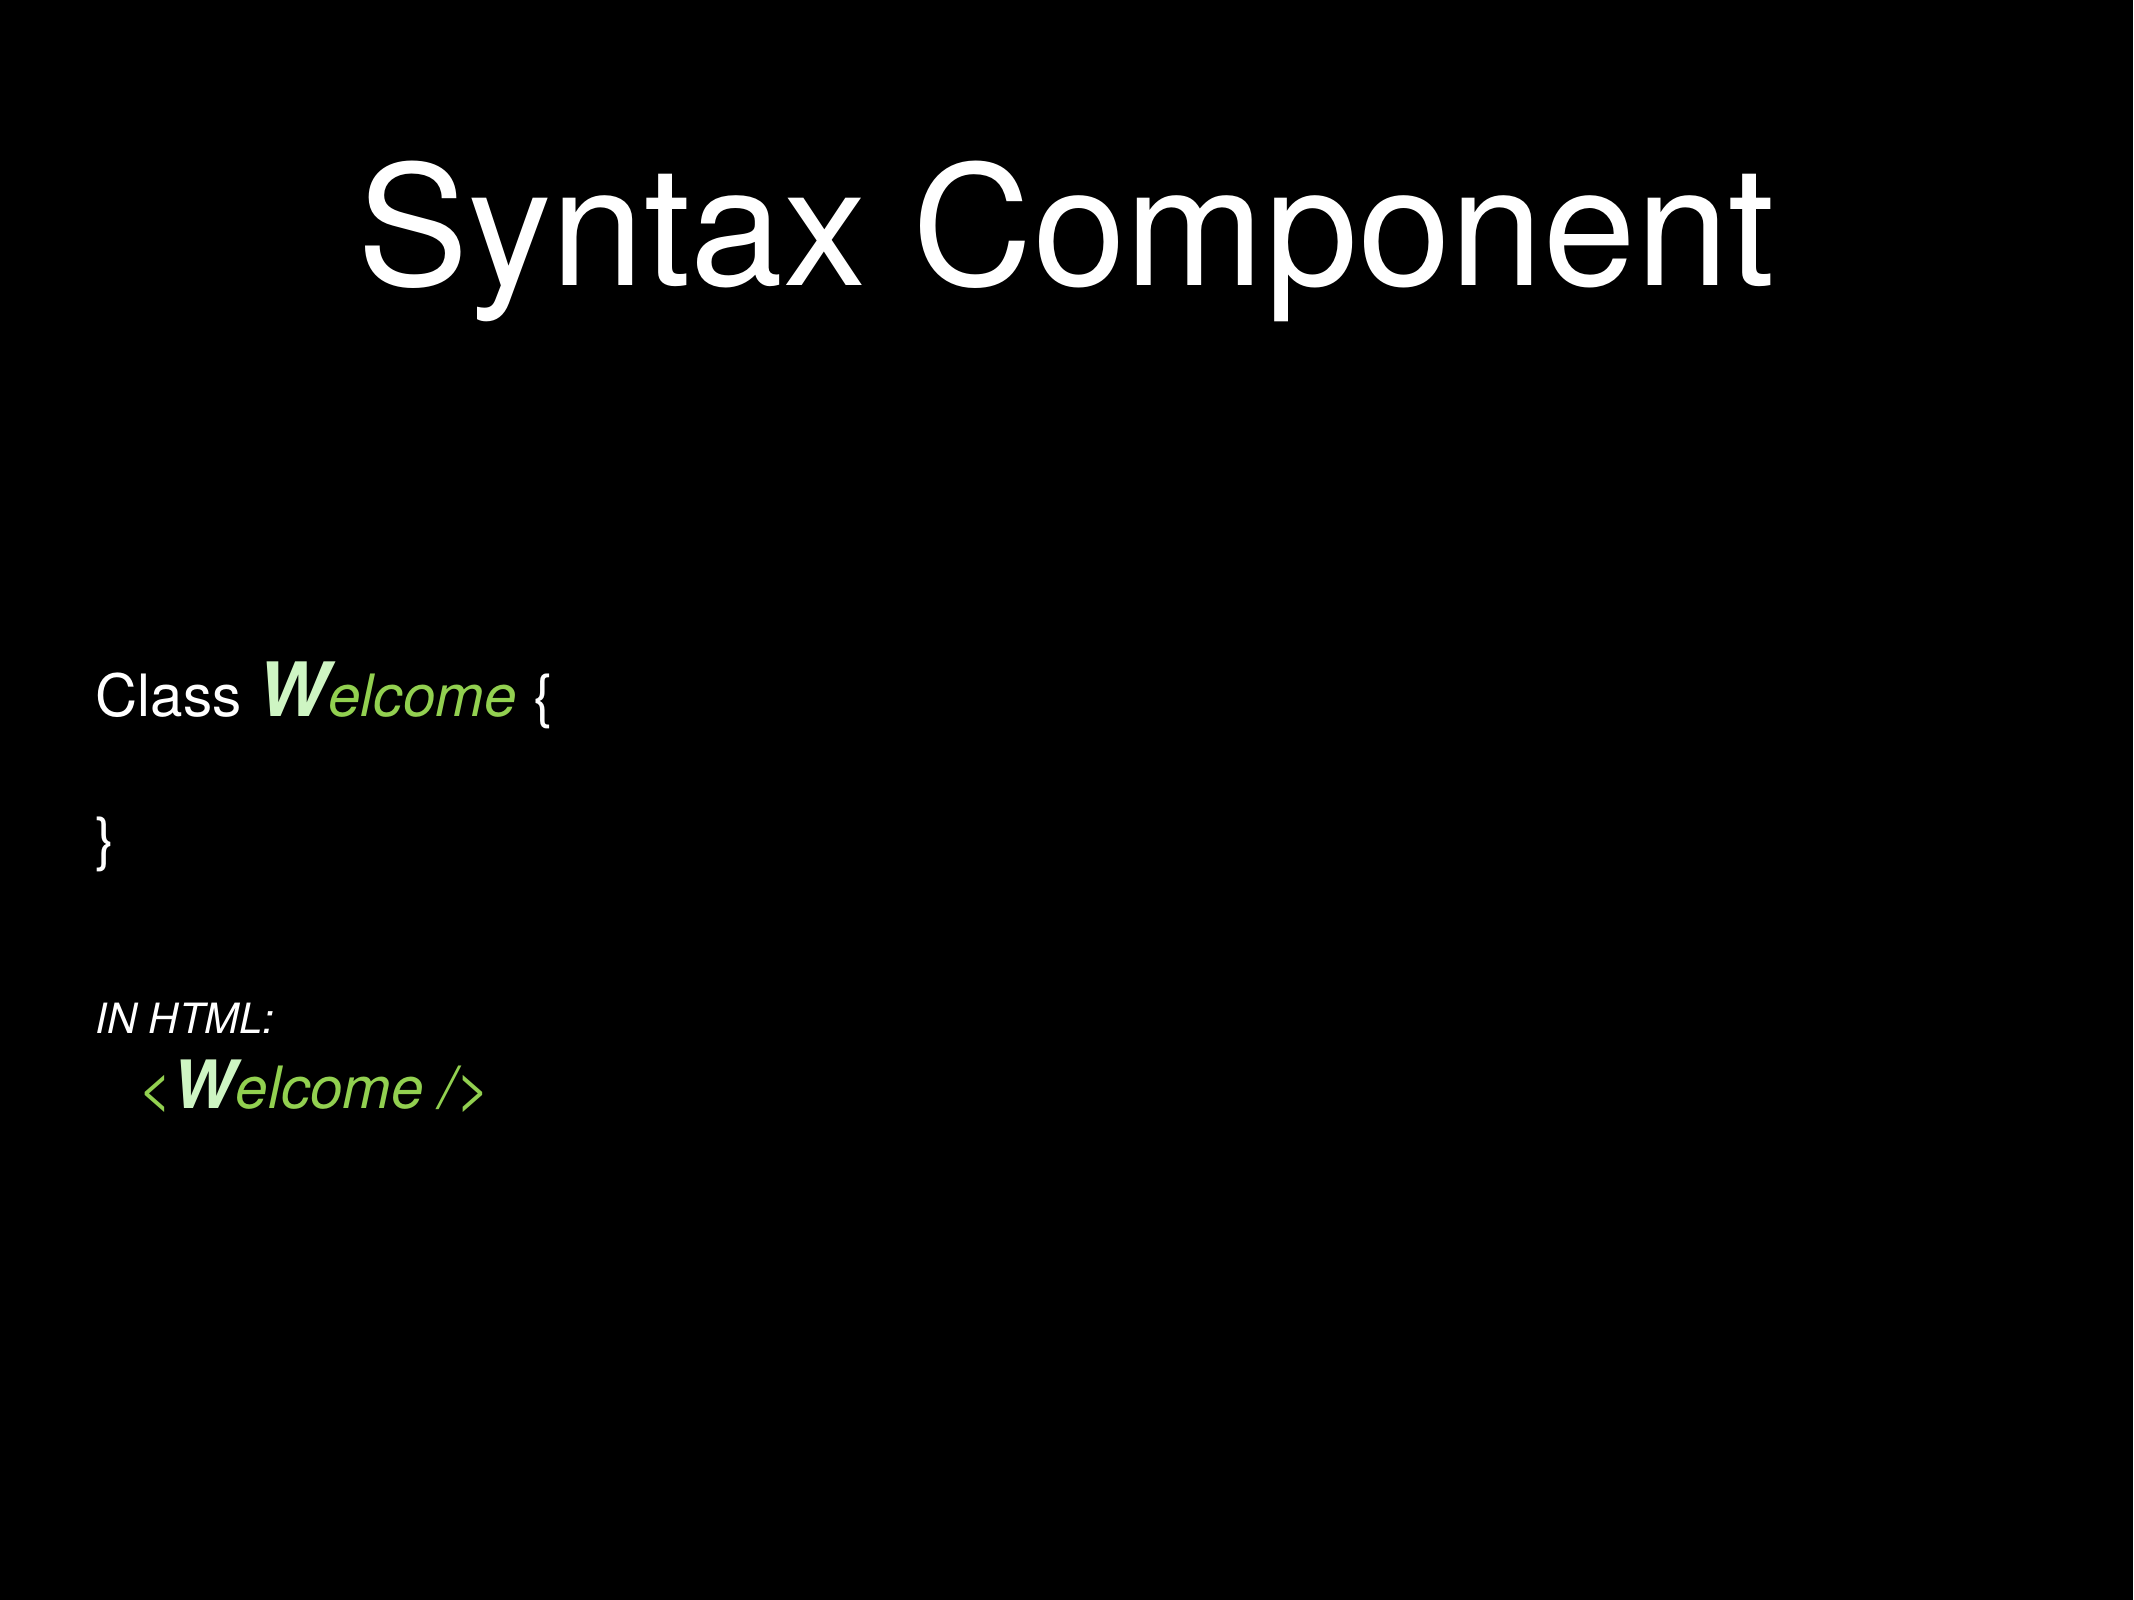

# Syntax Component

Class Welcome {

}

IN HTML:
	<Welcome />